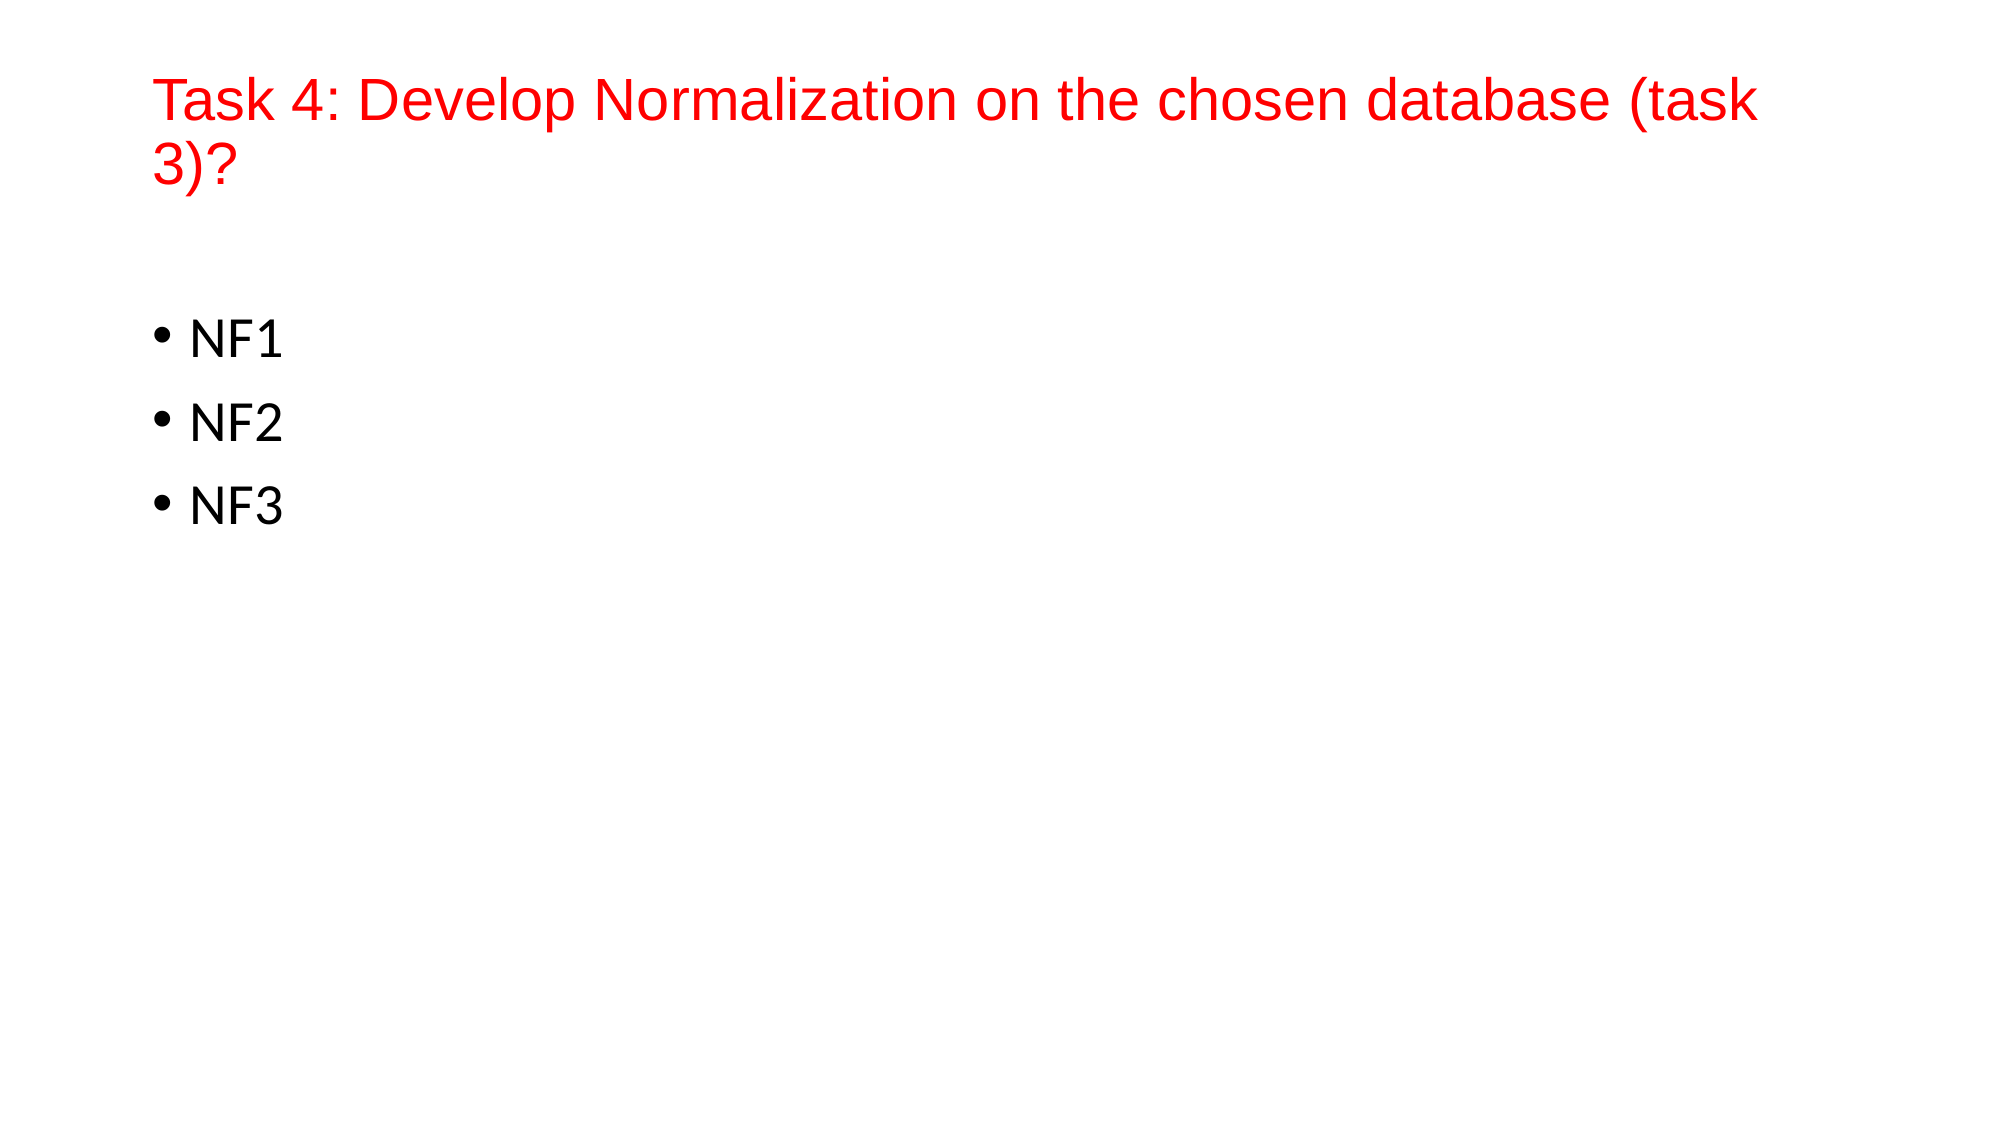

# Task 4: Develop Normalization on the chosen database (task 3)?
NF1
NF2
NF3